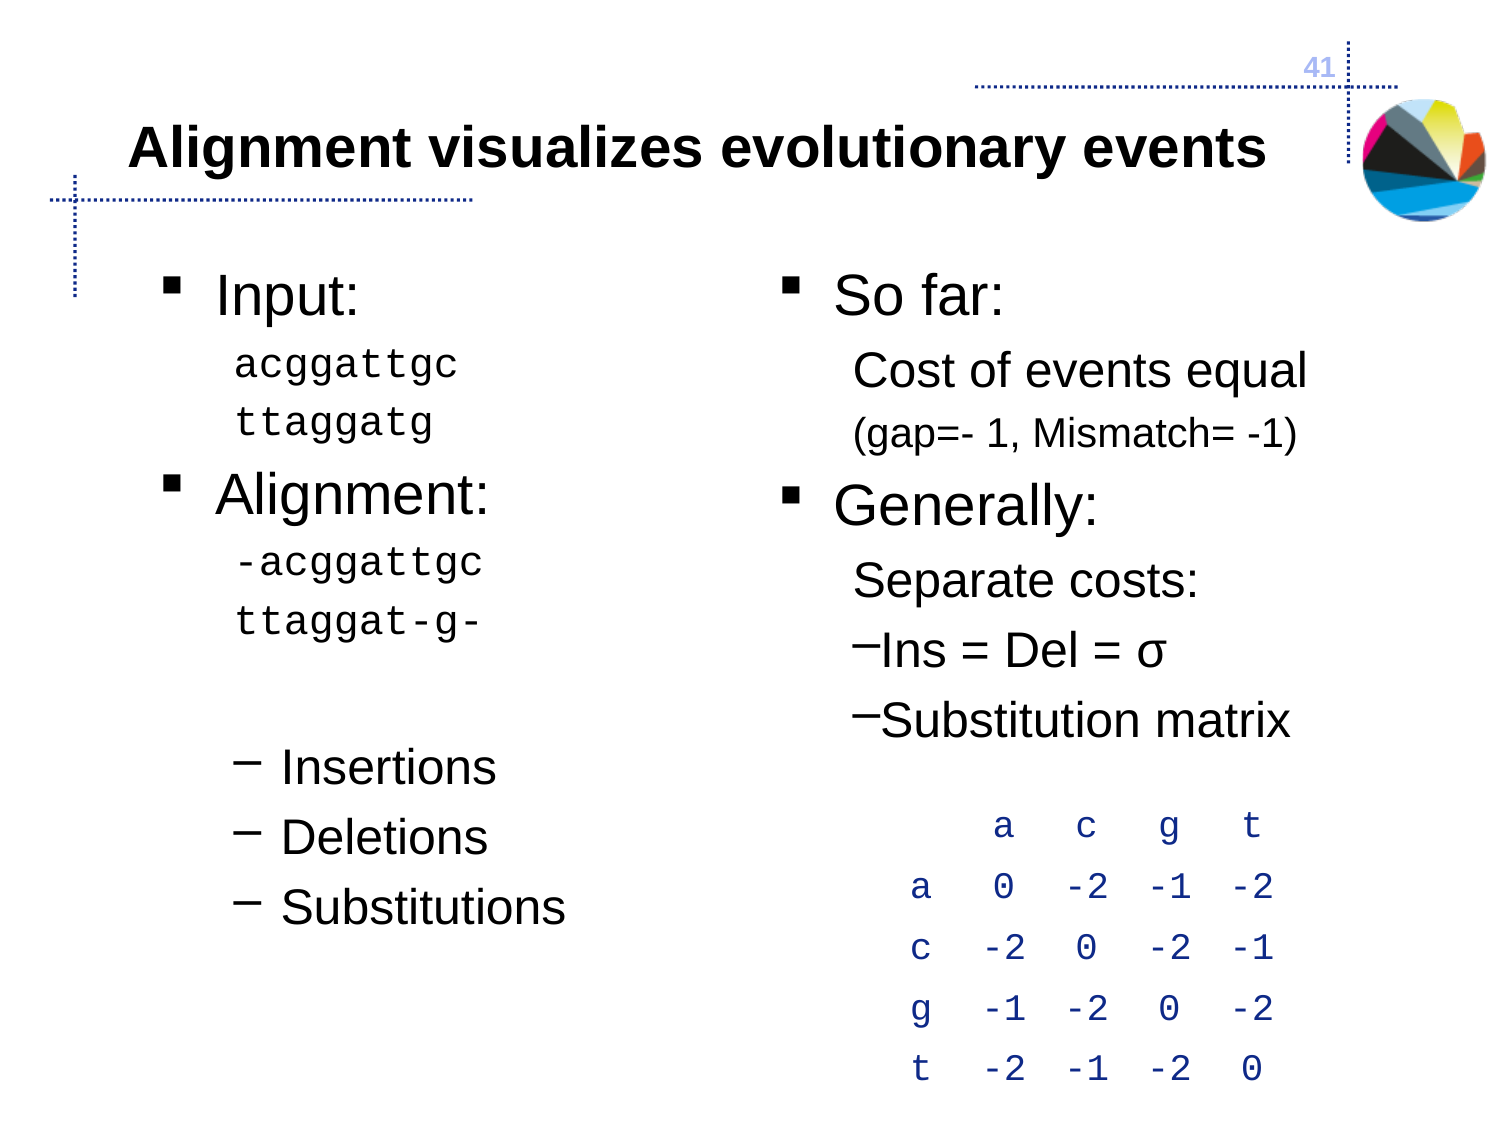

41
# Alignment visualizes evolutionary events
Input:
acggattgc
ttaggatg
Alignment:
-acggattgc
ttaggat-g-

Insertions
Deletions
Substitutions

So far:
Cost of events equal
(gap=- 1, Mismatch= -1)
Generally:
Separate costs:
Ins = Del = σ
Substitution matrix
|  | a | c | g | t |
| --- | --- | --- | --- | --- |
| a | 0 | -2 | -1 | -2 |
| c | -2 | 0 | -2 | -1 |
| g | -1 | -2 | 0 | -2 |
| t | -2 | -1 | -2 | 0 |